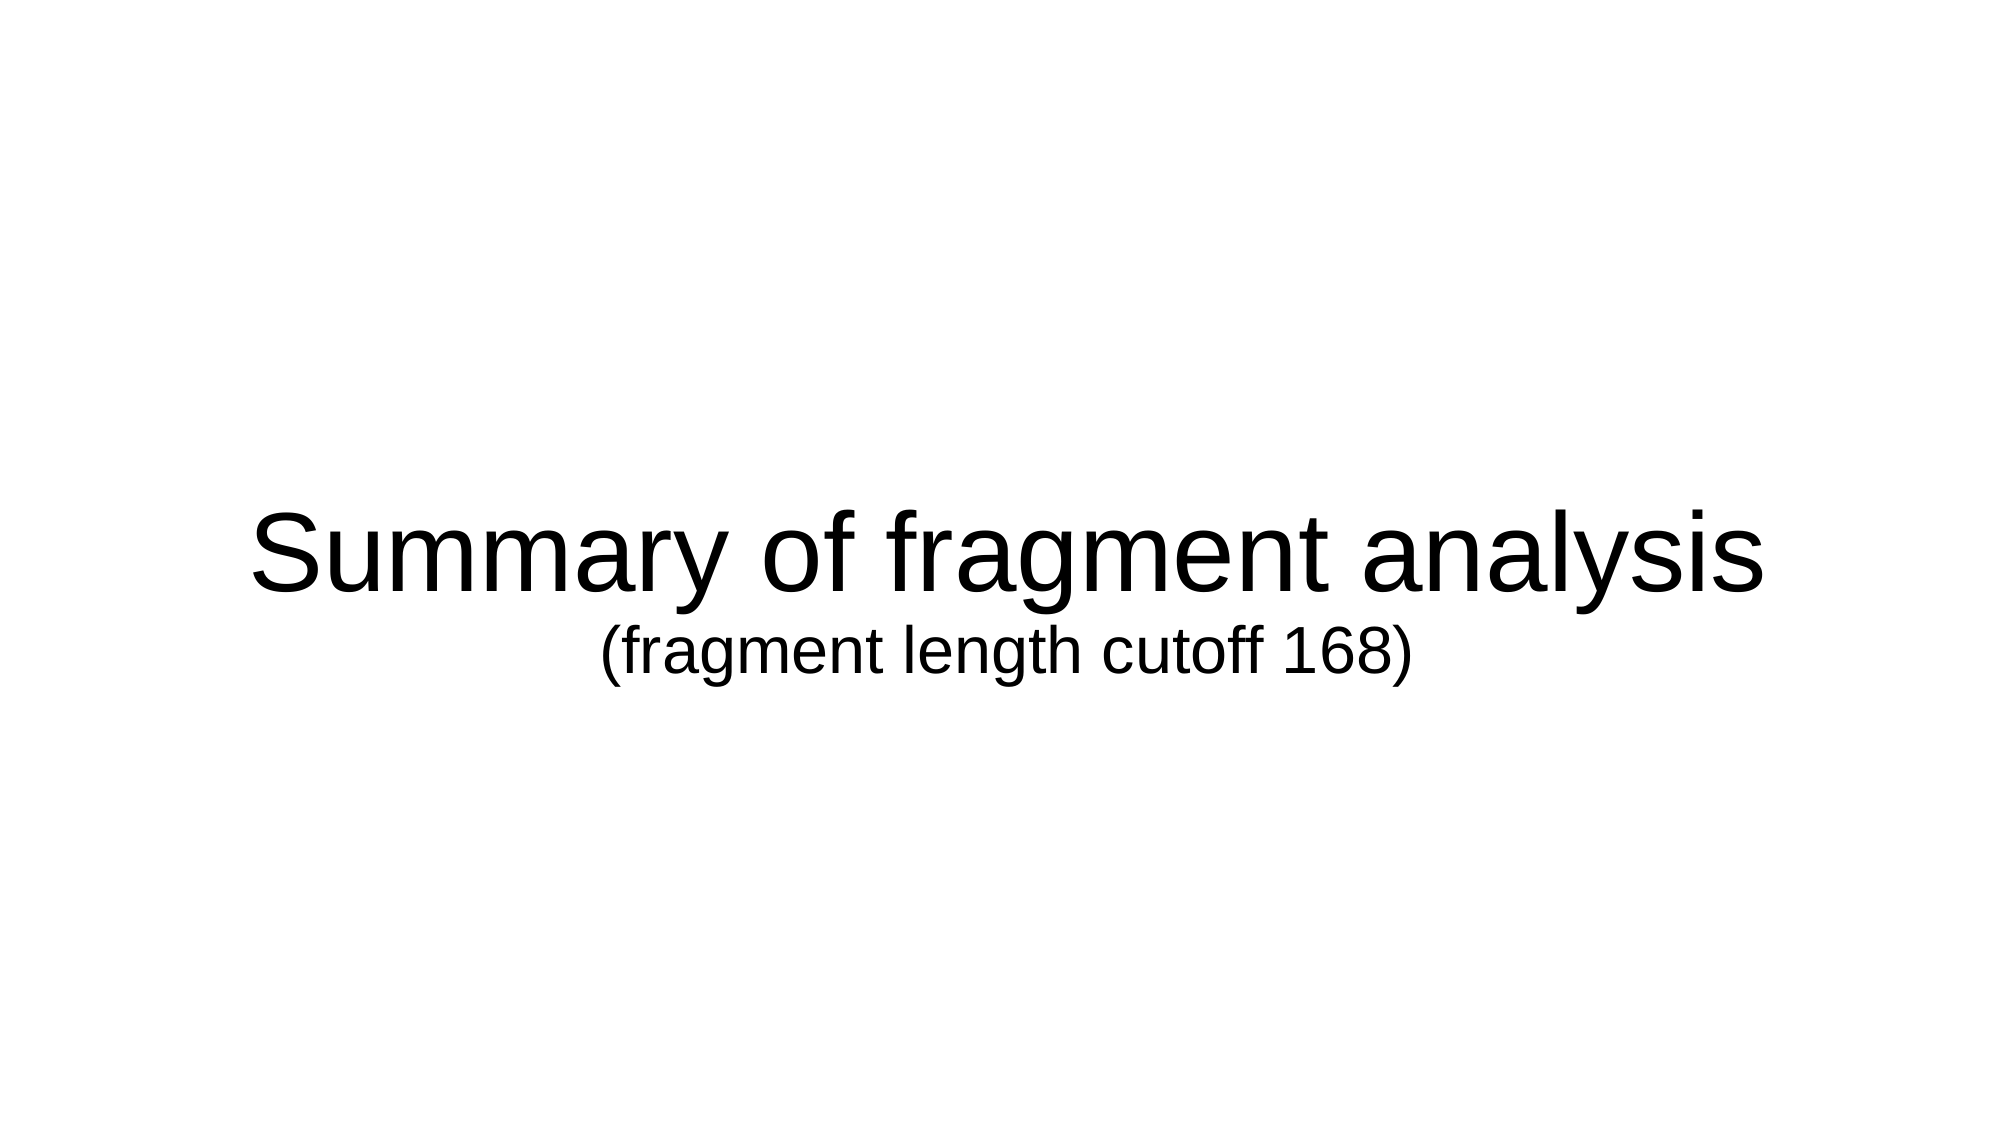

# Summary of fragment analysis (fragment length cutoff 168)